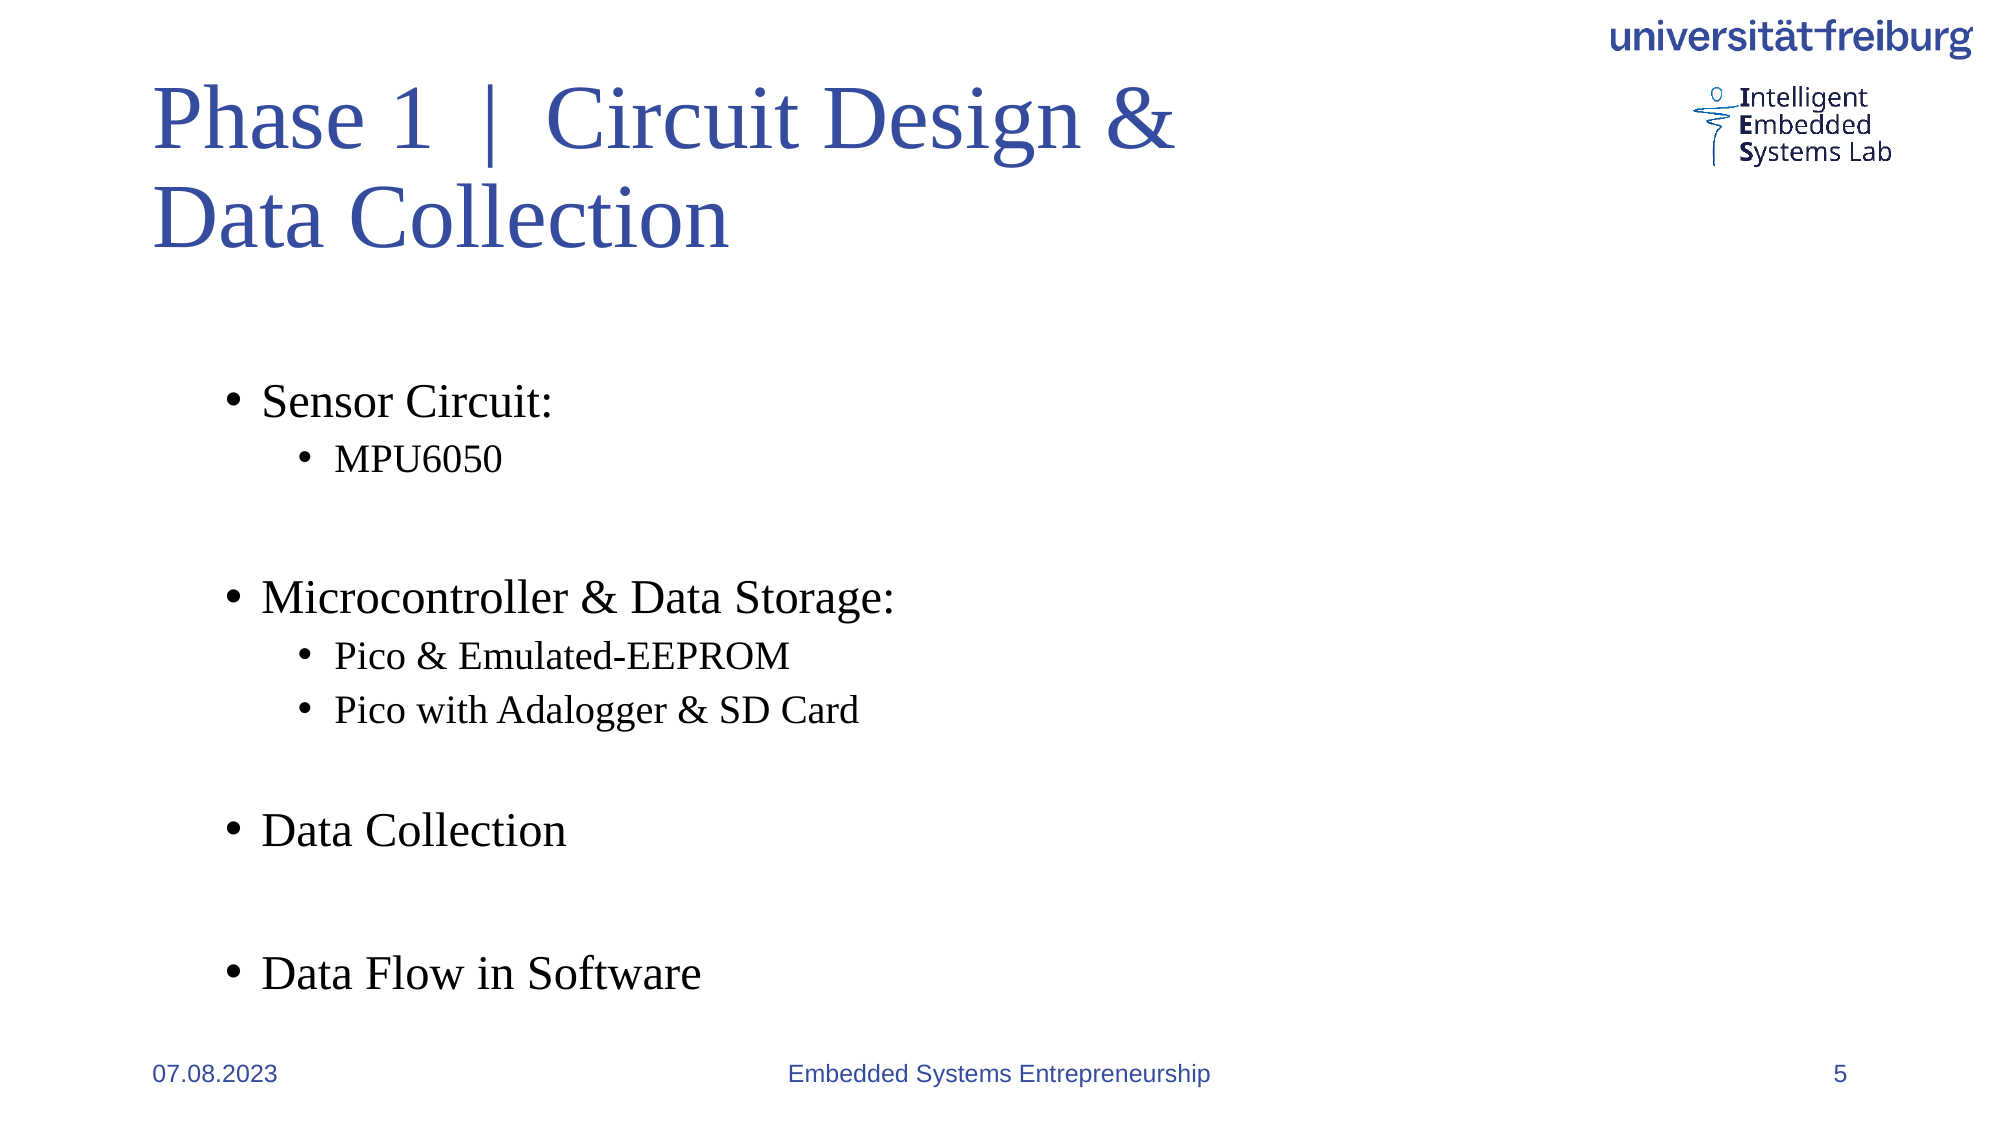

# Phase 1  |  Circuit Design & Data Collection

Sensor Circuit:
MPU6050

Microcontroller & Data Storage:
Pico & Emulated-EEPROM
Pico with Adalogger & SD Card

Data Collection

Data Flow in Software
07.08.2023
Embedded Systems Entrepreneurship
5